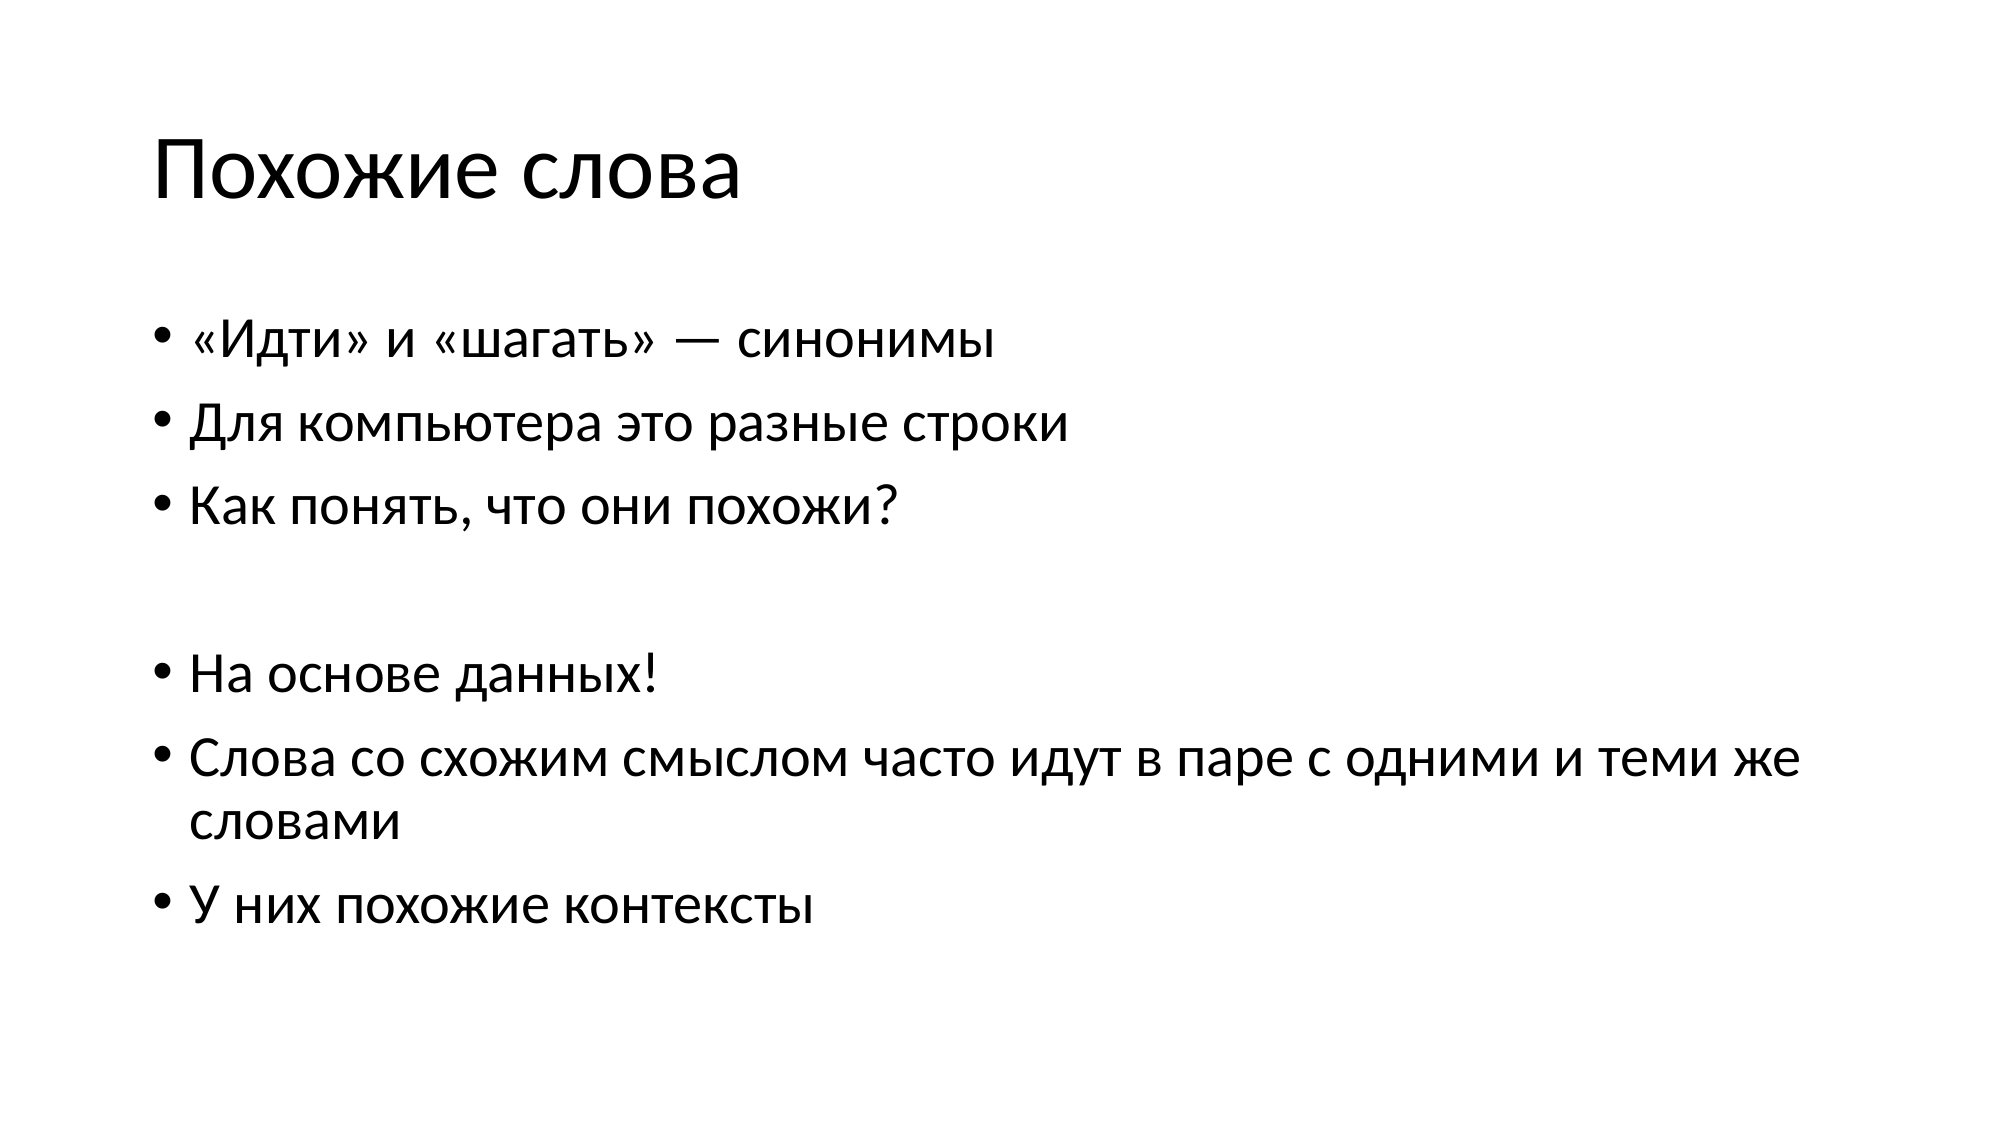

# Похожие слова
«Идти» и «шагать» — синонимы
Для компьютера это разные строки
Как понять, что они похожи?

На основе данных!
Слова со схожим смыслом часто идут в паре с одними и теми же словами
У них похожие контексты